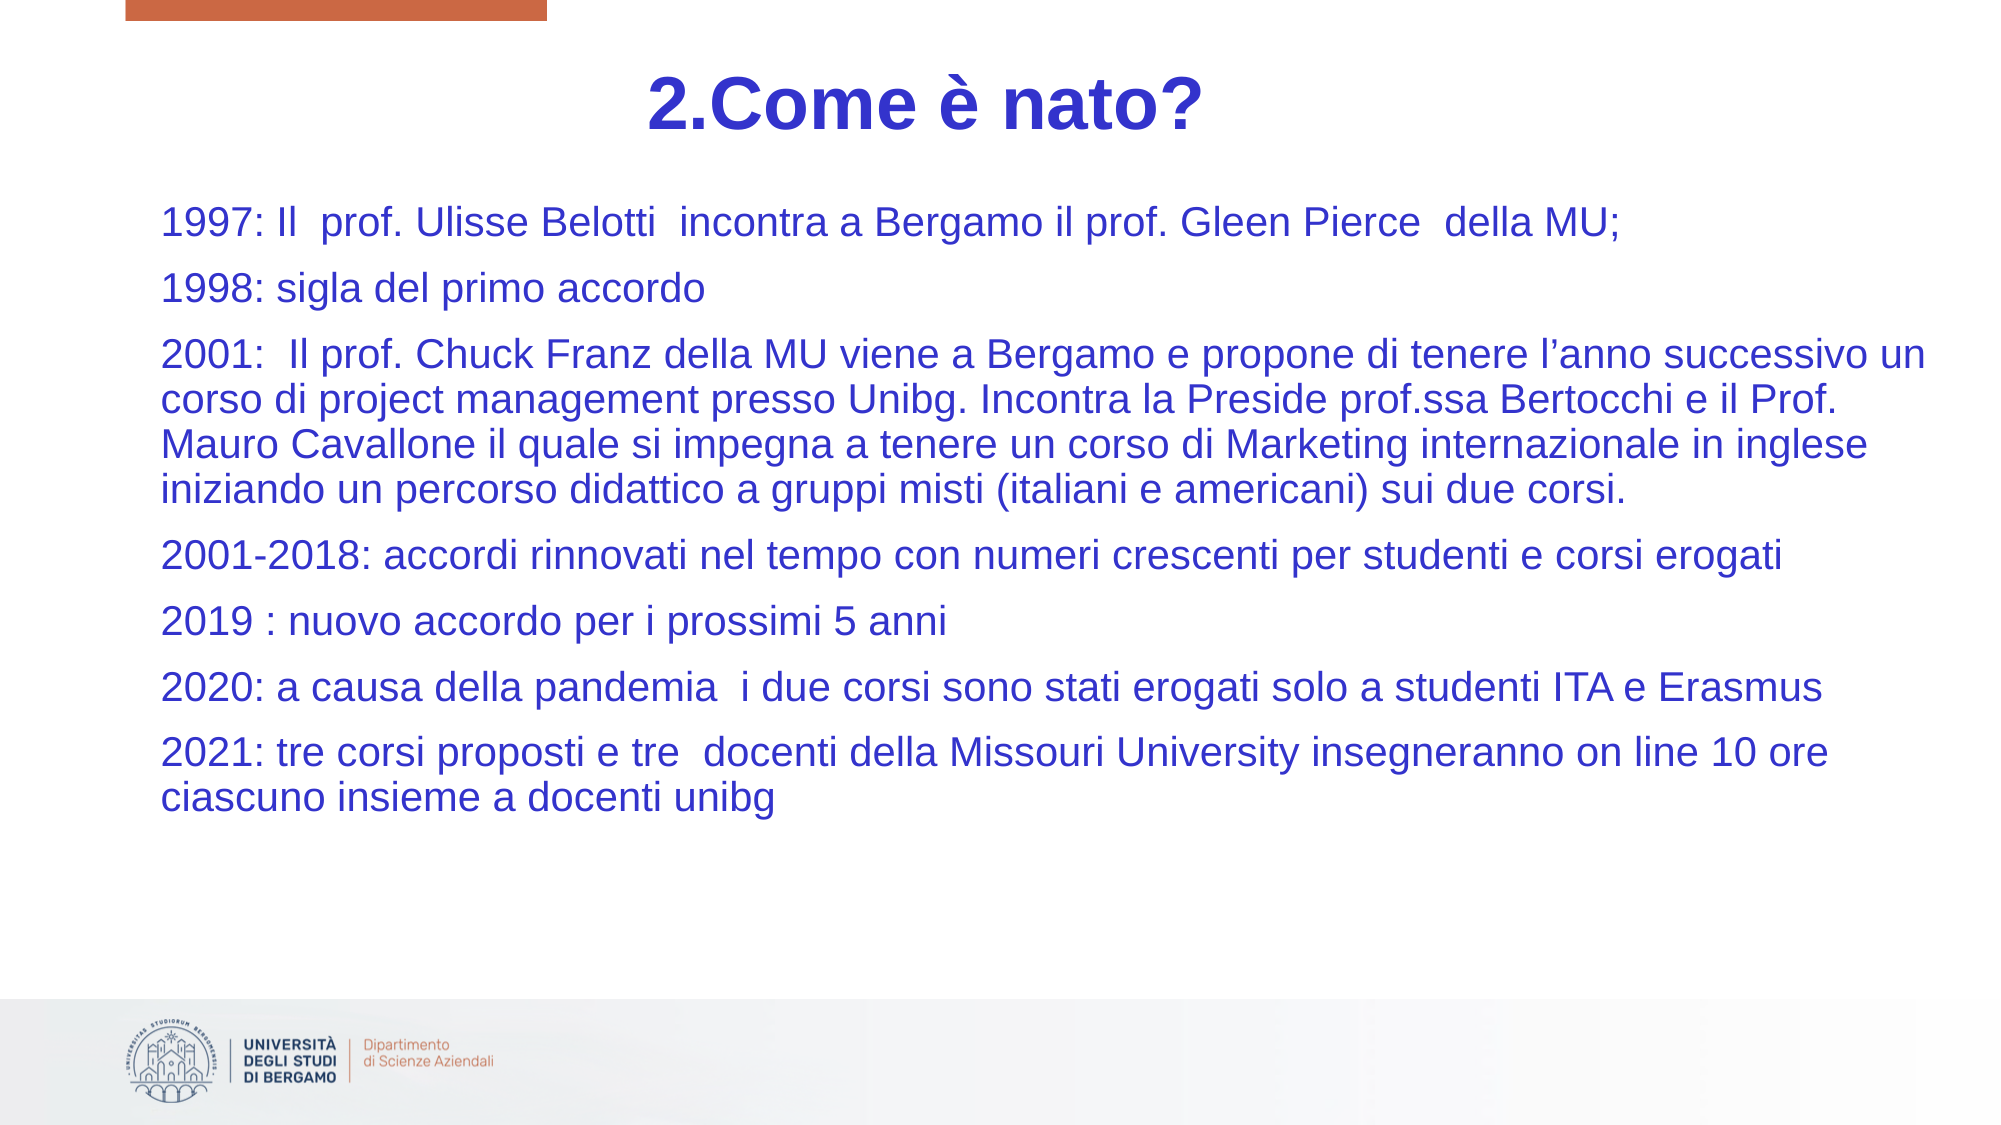

2.Come è nato?
1997: Il  prof. Ulisse Belotti  incontra a Bergamo il prof. Gleen Pierce  della MU;
1998: sigla del primo accordo
2001:  Il prof. Chuck Franz della MU viene a Bergamo e propone di tenere l’anno successivo un corso di project management presso Unibg. Incontra la Preside prof.ssa Bertocchi e il Prof. Mauro Cavallone il quale si impegna a tenere un corso di Marketing internazionale in inglese iniziando un percorso didattico a gruppi misti (italiani e americani) sui due corsi.
2001-2018: accordi rinnovati nel tempo con numeri crescenti per studenti e corsi erogati
2019 : nuovo accordo per i prossimi 5 anni
2020: a causa della pandemia  i due corsi sono stati erogati solo a studenti ITA e Erasmus
2021: tre corsi proposti e tre  docenti della Missouri University insegneranno on line 10 ore ciascuno insieme a docenti unibg